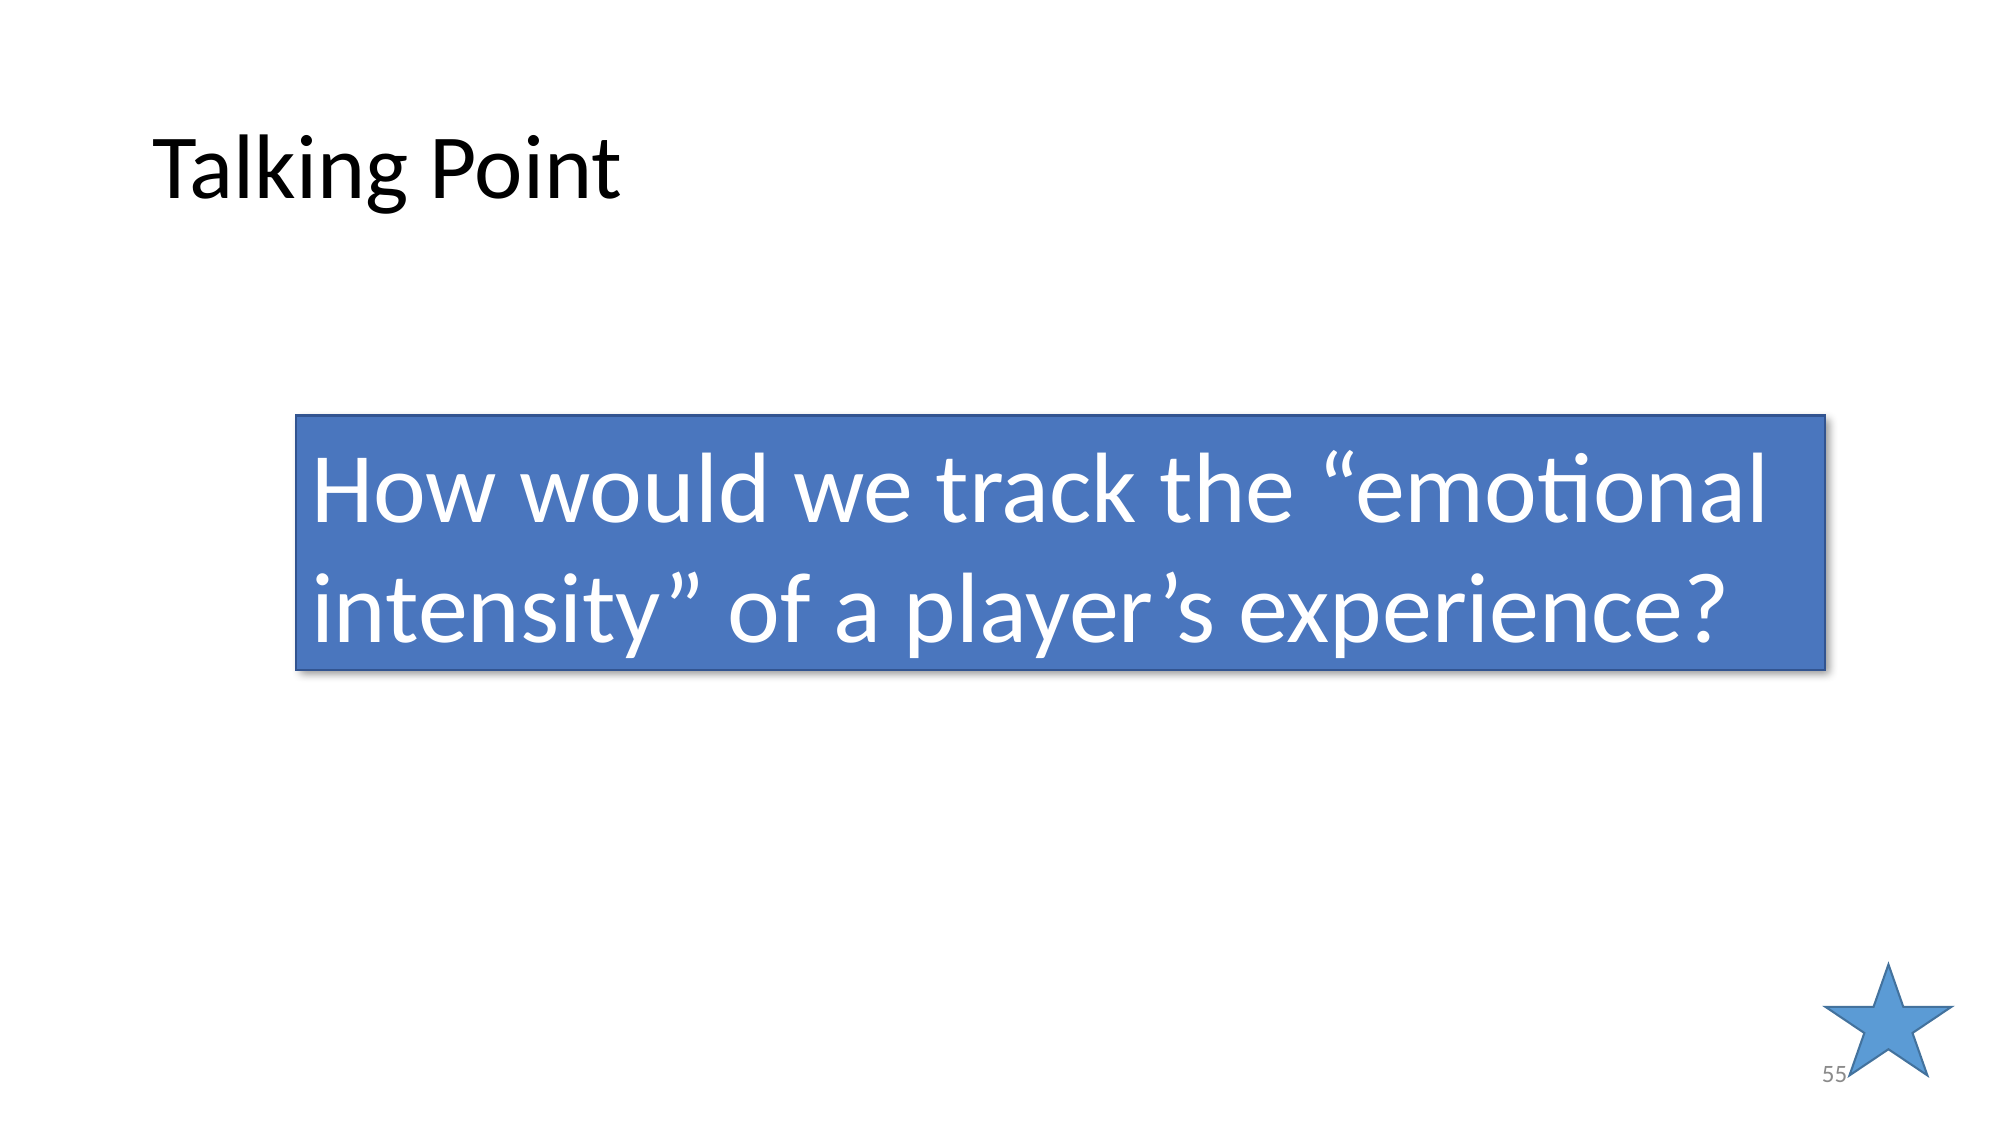

# Talking Point
How would we track the “emotional intensity” of a player’s experience?

55